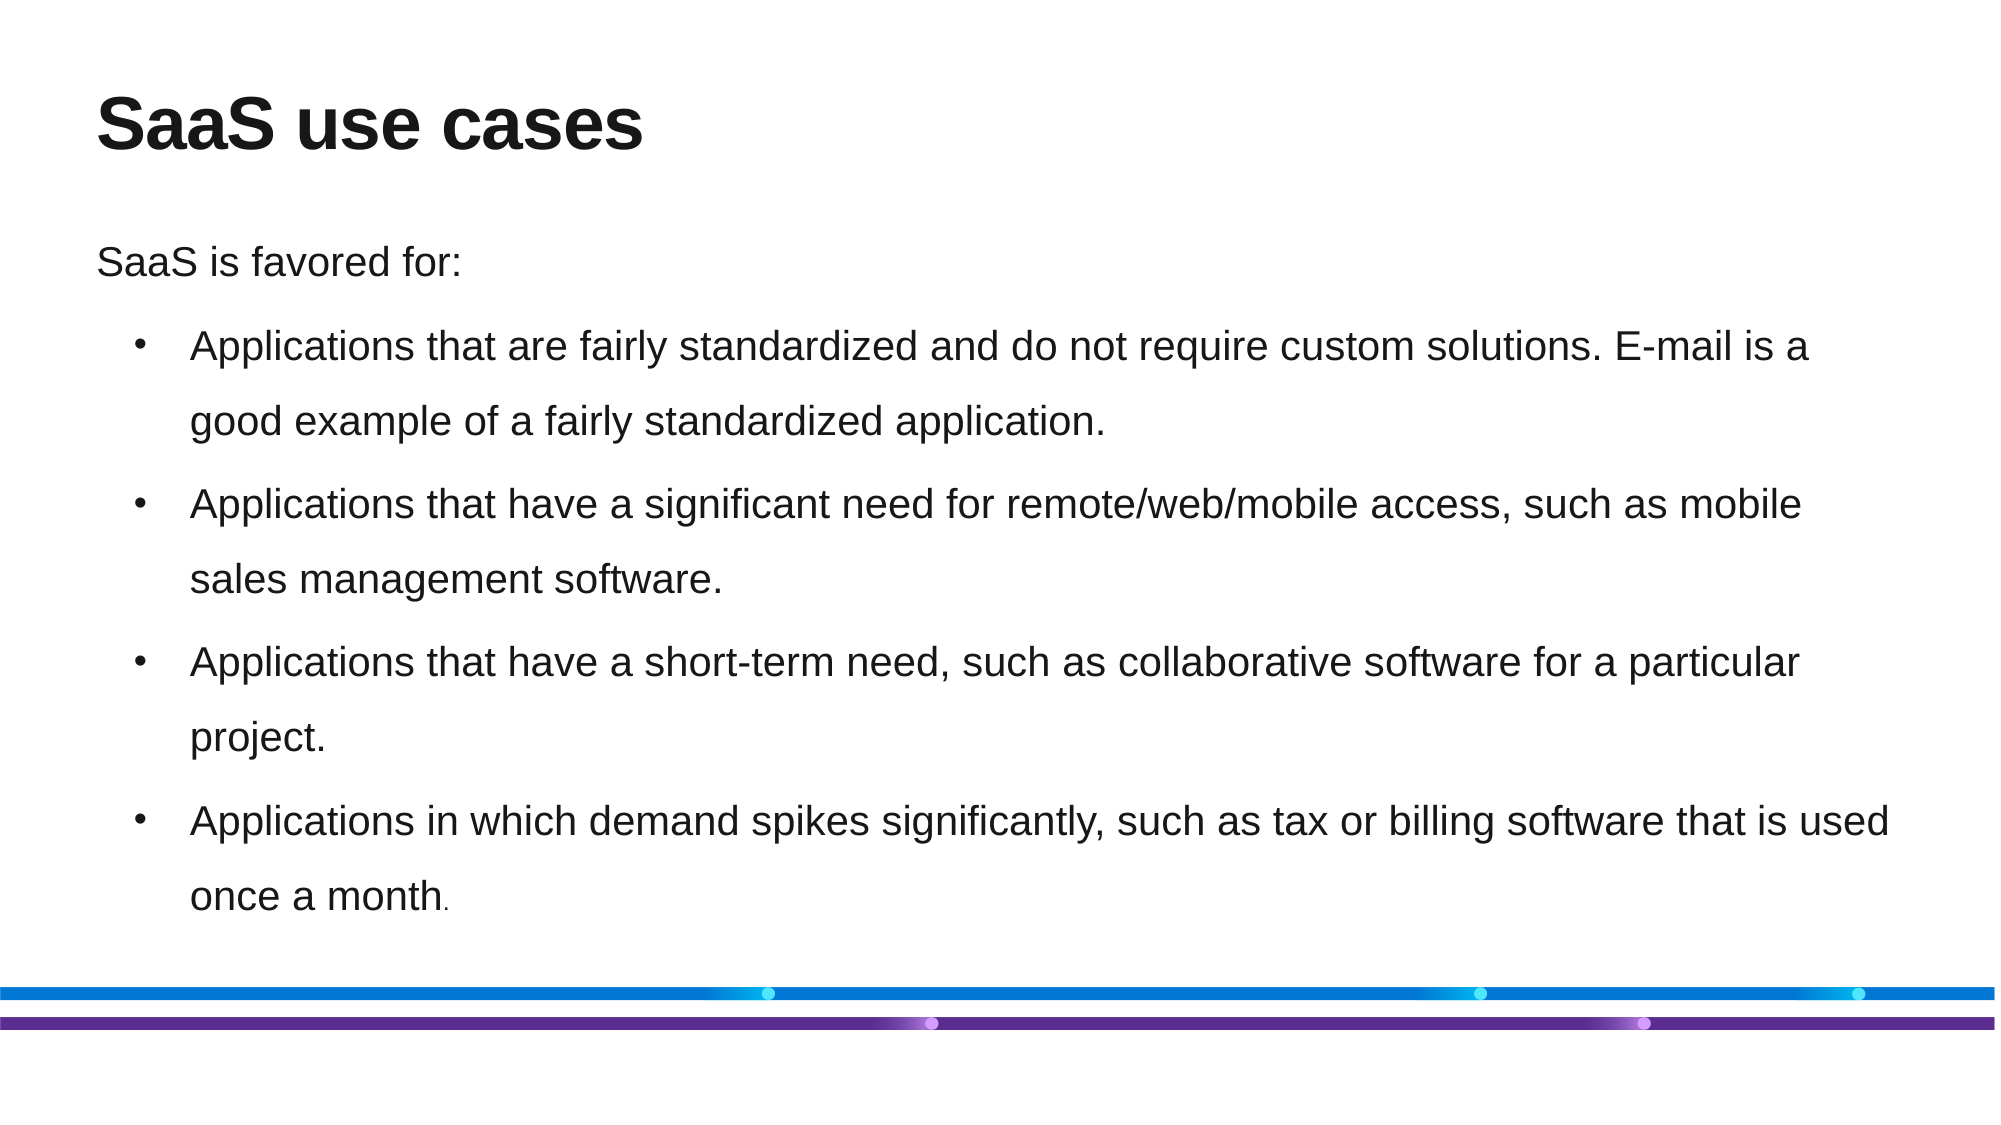

# SaaS use cases
SaaS is favored for:
Applications that are fairly standardized and do not require custom solutions. E-mail is a good example of a fairly standardized application.
Applications that have a significant need for remote/web/mobile access, such as mobile sales management software.
Applications that have a short-term need, such as collaborative software for a particular project.
Applications in which demand spikes significantly, such as tax or billing software that is used once a month.